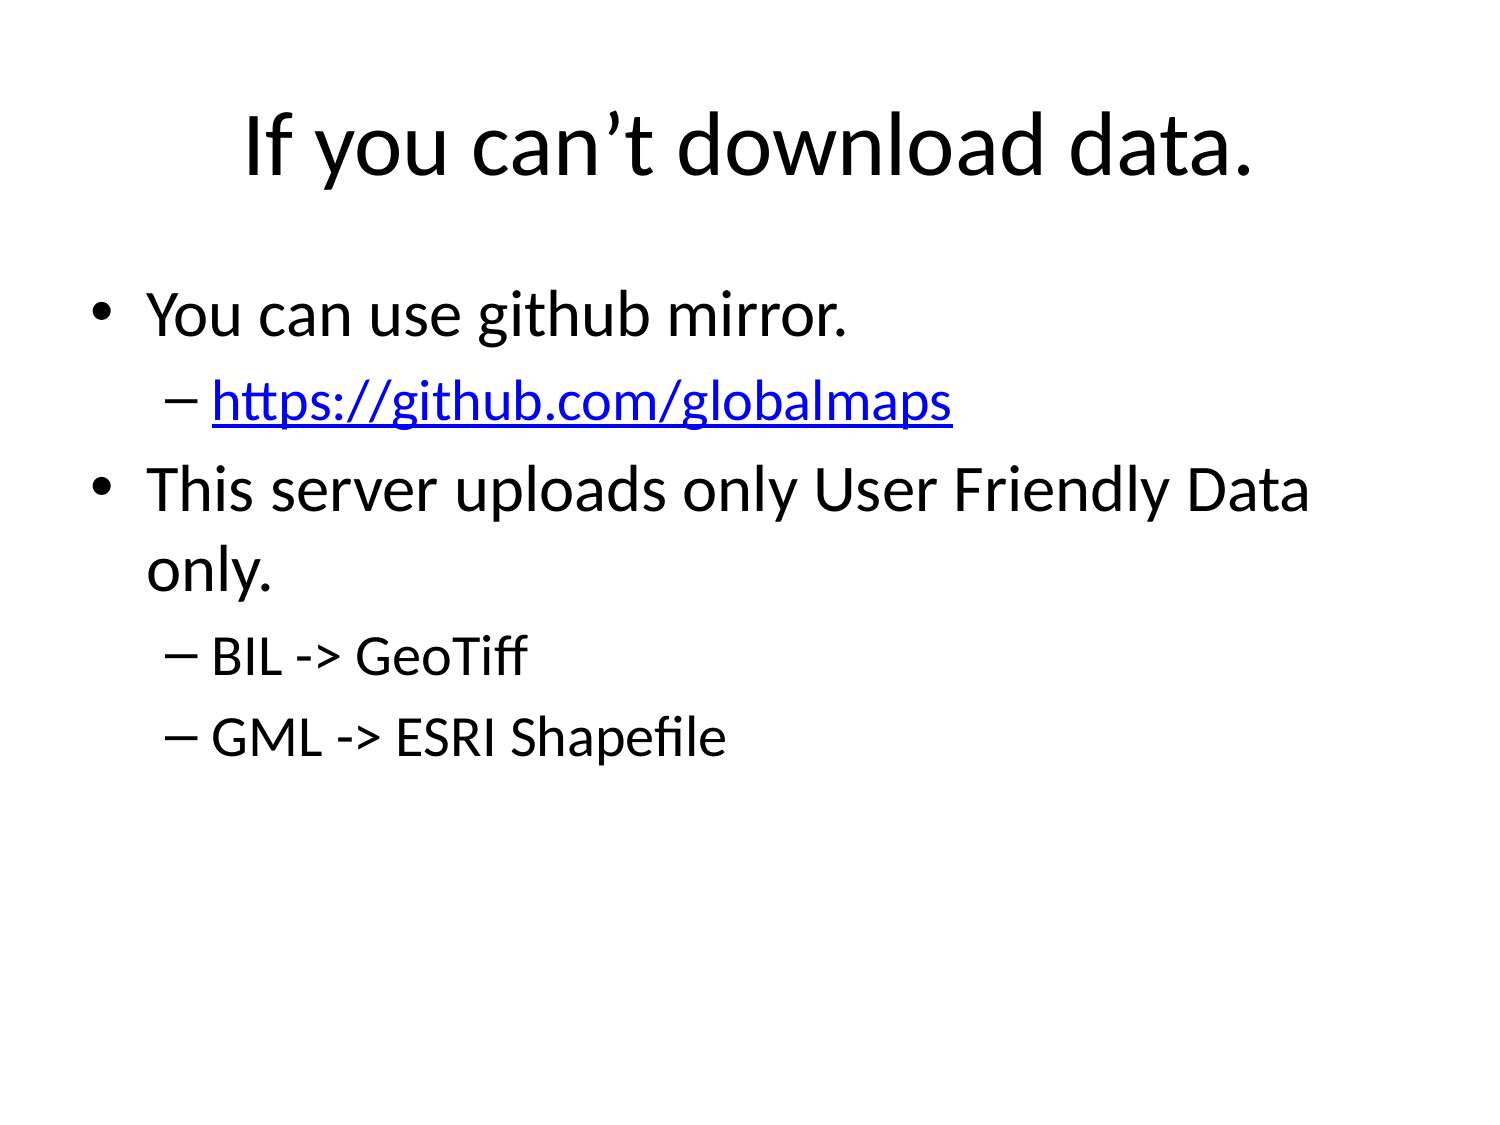

# If you can’t download data.
You can use github mirror.
https://github.com/globalmaps
This server uploads only User Friendly Data only.
BIL -> GeoTiff
GML -> ESRI Shapefile